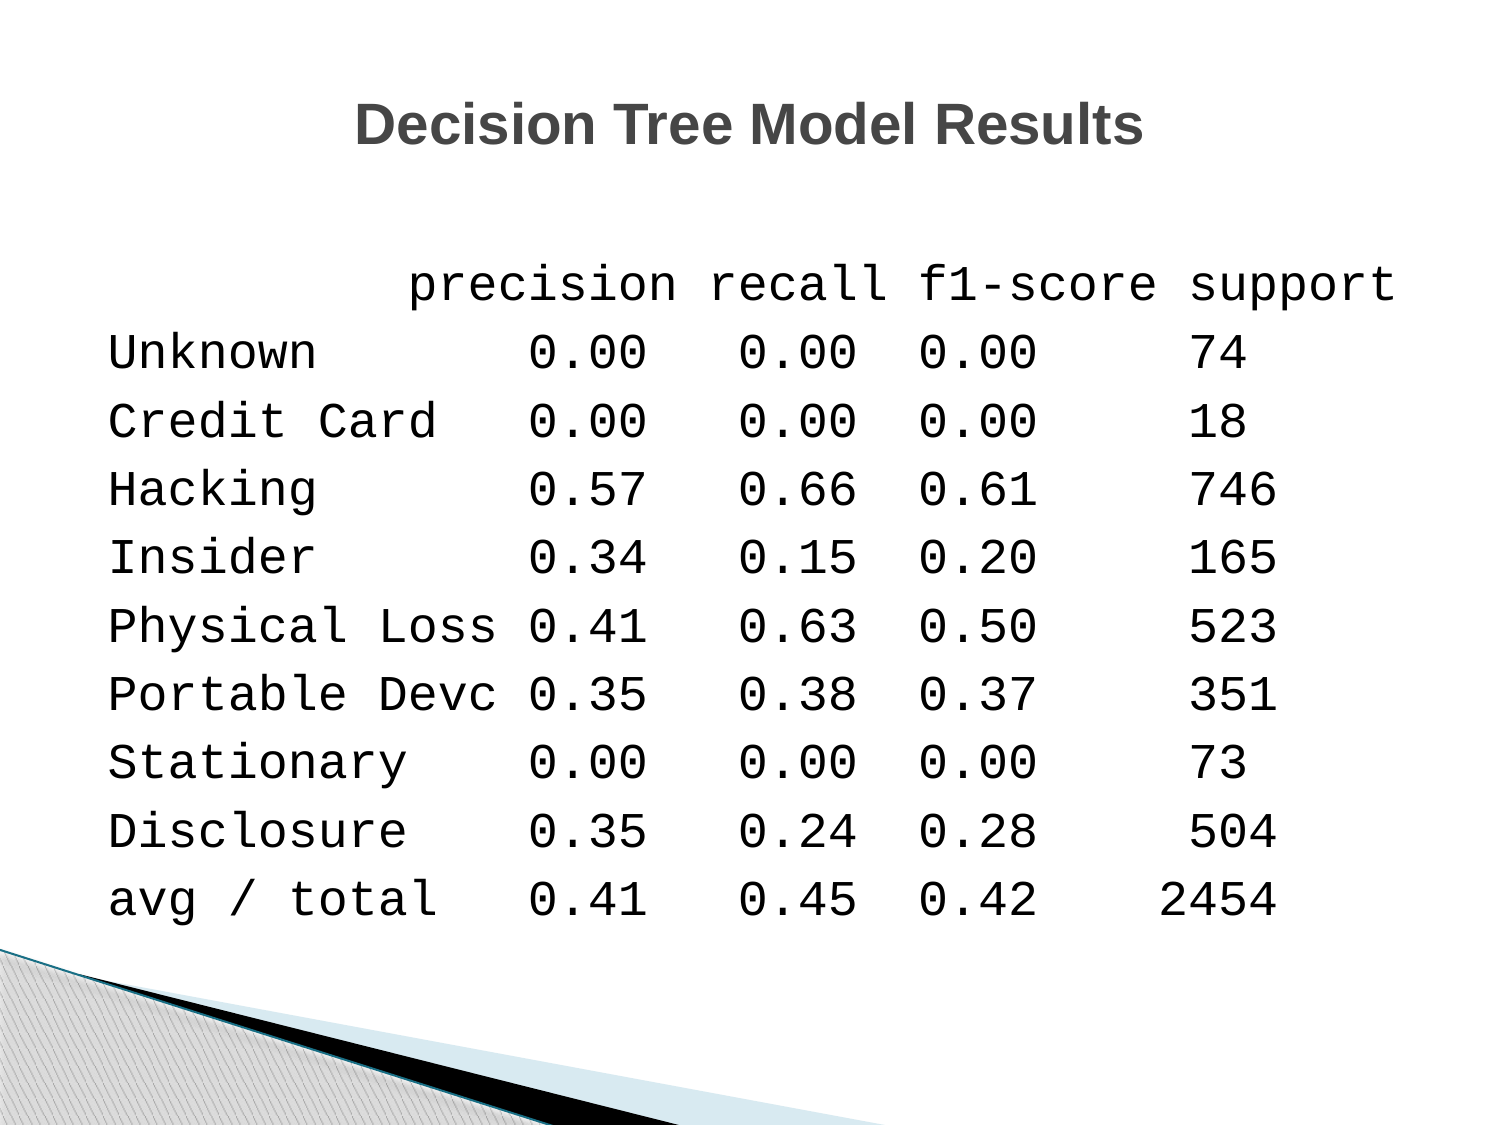

# Decision Tree Model Results
          precision recall f1-score support
Unknown       0.00   0.00  0.00     74
Credit Card   0.00   0.00  0.00     18
Hacking       0.57   0.66  0.61     746
Insider       0.34   0.15  0.20     165
Physical Loss 0.41   0.63  0.50     523
Portable Devc 0.35   0.38  0.37     351
Stationary    0.00   0.00  0.00     73
Disclosure    0.35   0.24  0.28     504
avg / total   0.41   0.45  0.42    2454